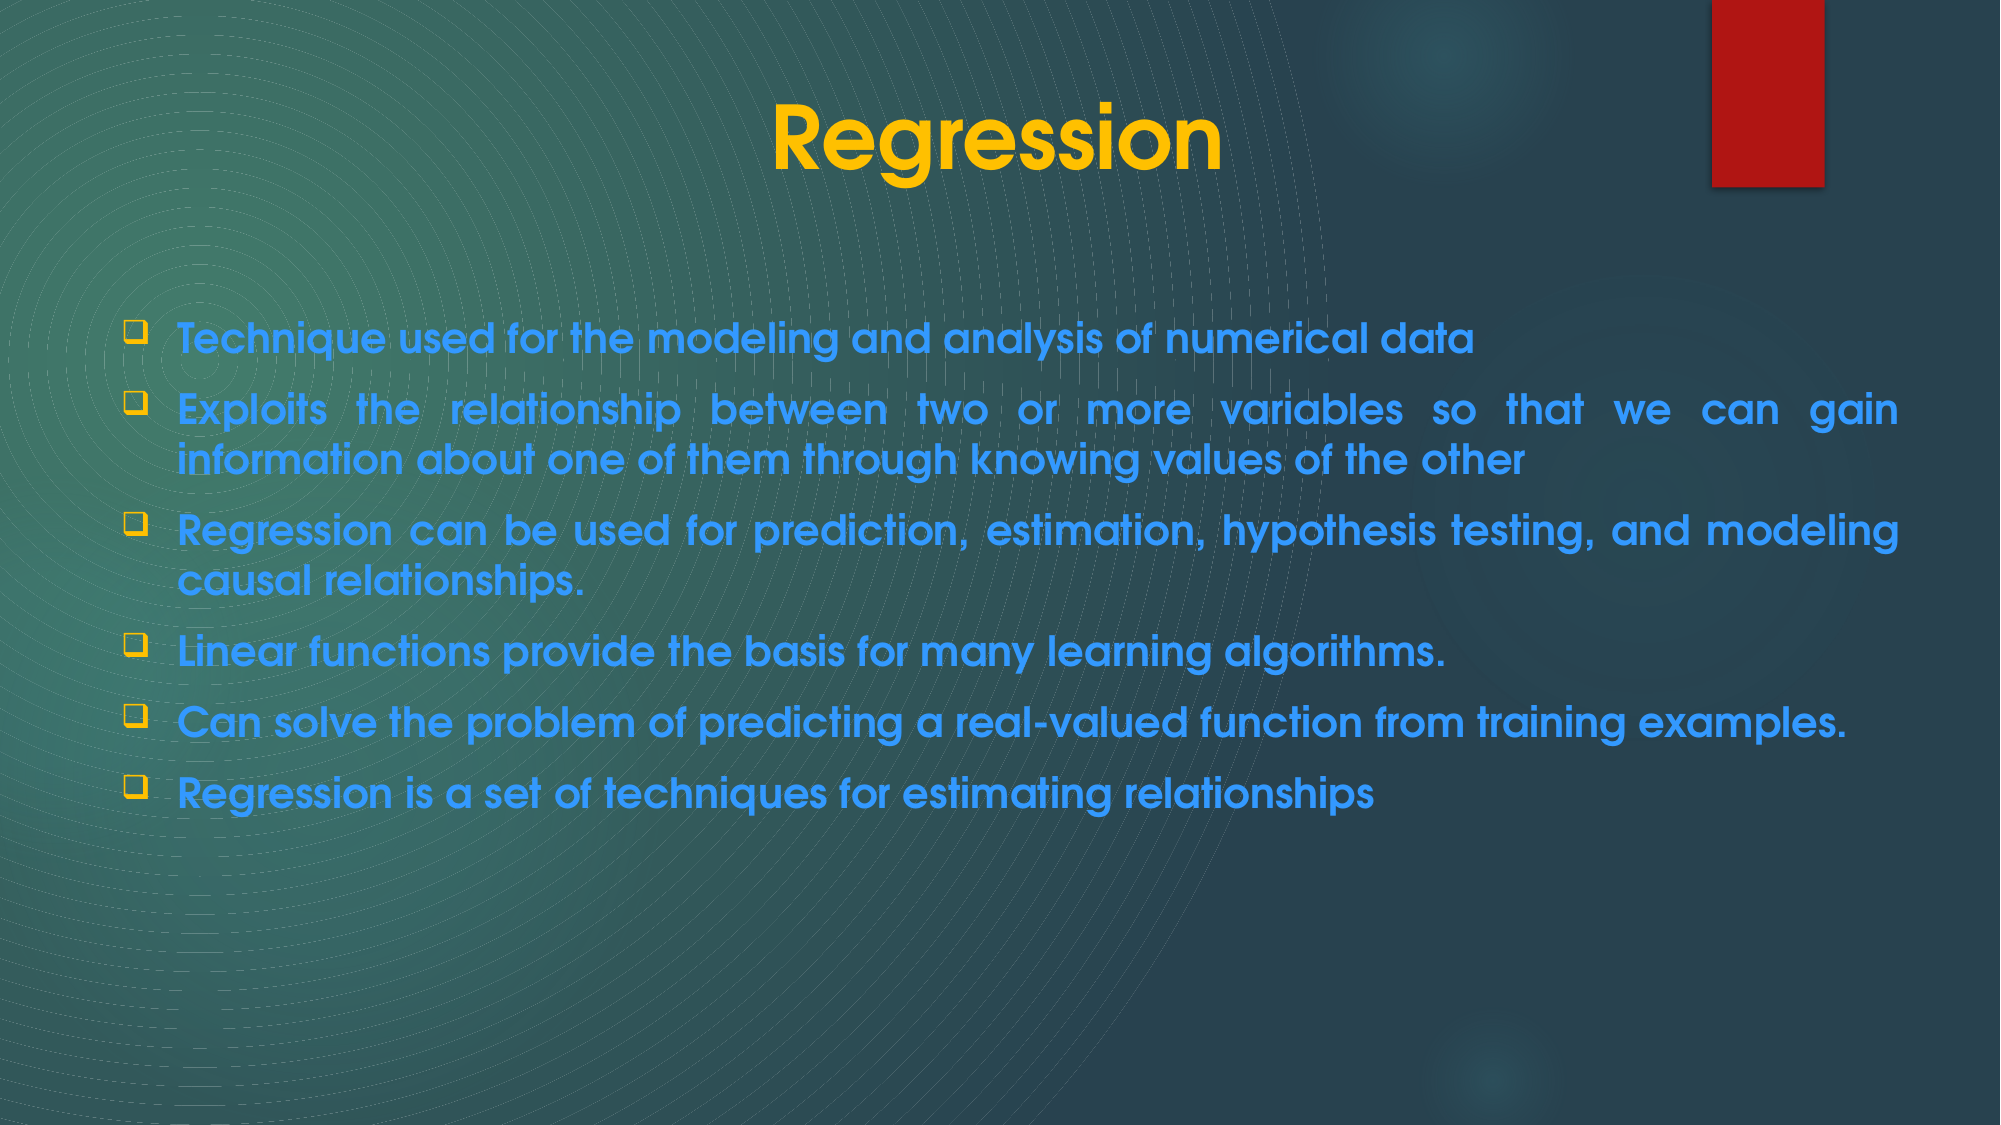

# Regression
Technique used for the modeling and analysis of numerical data
Exploits the relationship between two or more variables so that we can gain information about one of them through knowing values of the other
Regression can be used for prediction, estimation, hypothesis testing, and modeling causal relationships.
Linear functions provide the basis for many learning algorithms.
Can solve the problem of predicting a real-valued function from training examples.
Regression is a set of techniques for estimating relationships